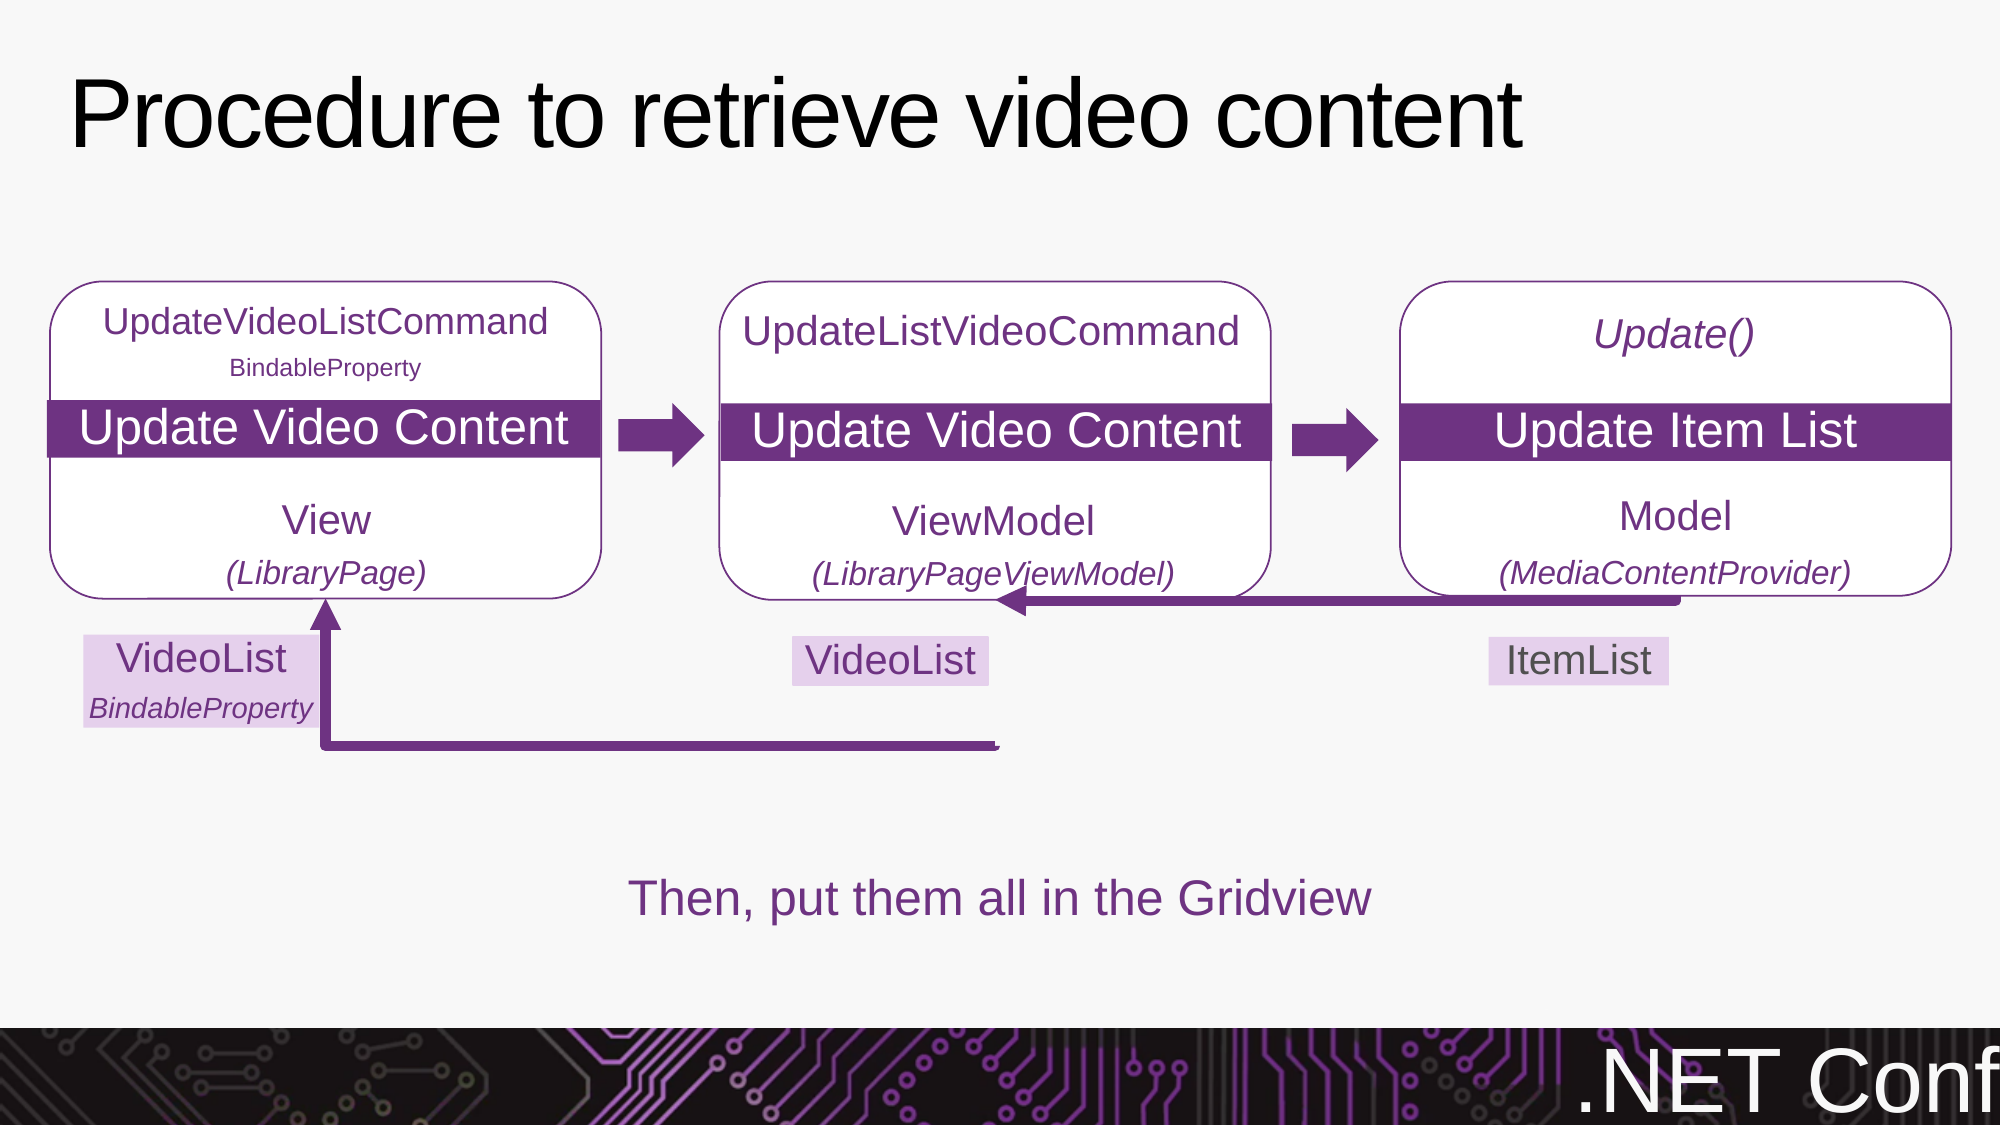

# Procedure to retrieve video content

UpdateVideoListCommand
BindableProperty
UpdateListVideoCommand
Update()
Update Video Content

Update Video Content
Update Item List

View
(LibraryPage)
ViewModel
(LibraryPageViewModel)
Model
(MediaContentProvider)
VideoList
BindableProperty
VideoList
ItemList
Then, put them all in the Gridview